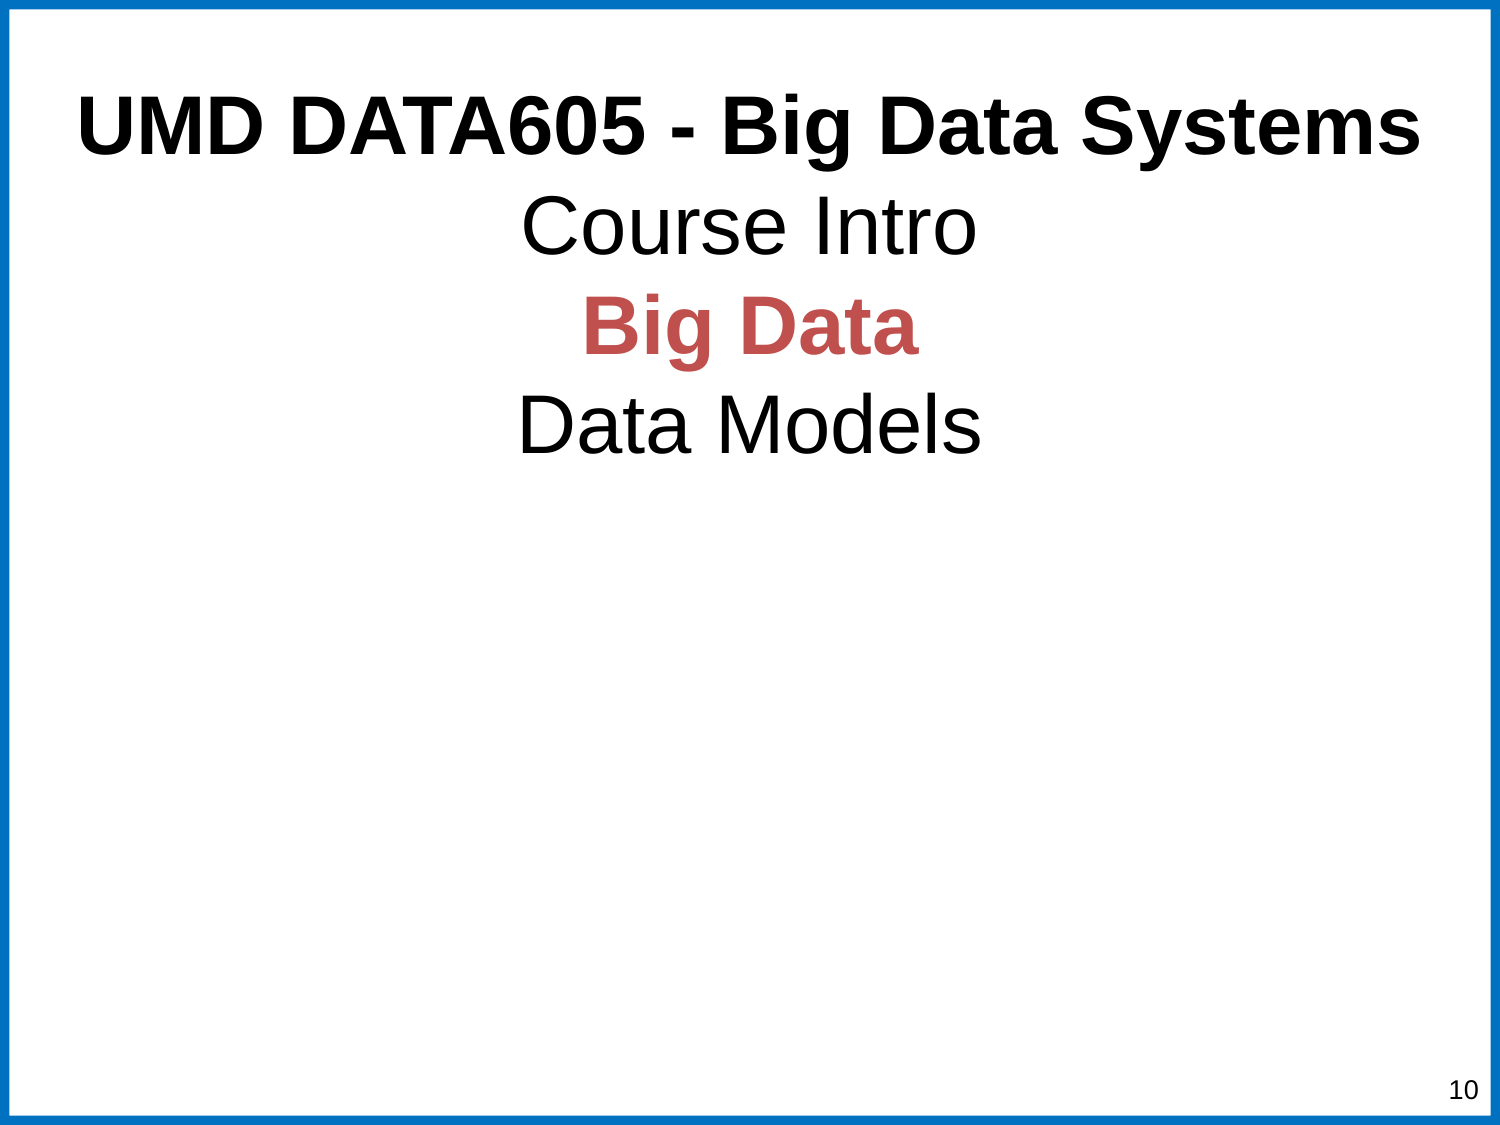

# UMD DATA605 - Big Data Systems Course Intro Big Data
Data Models
10